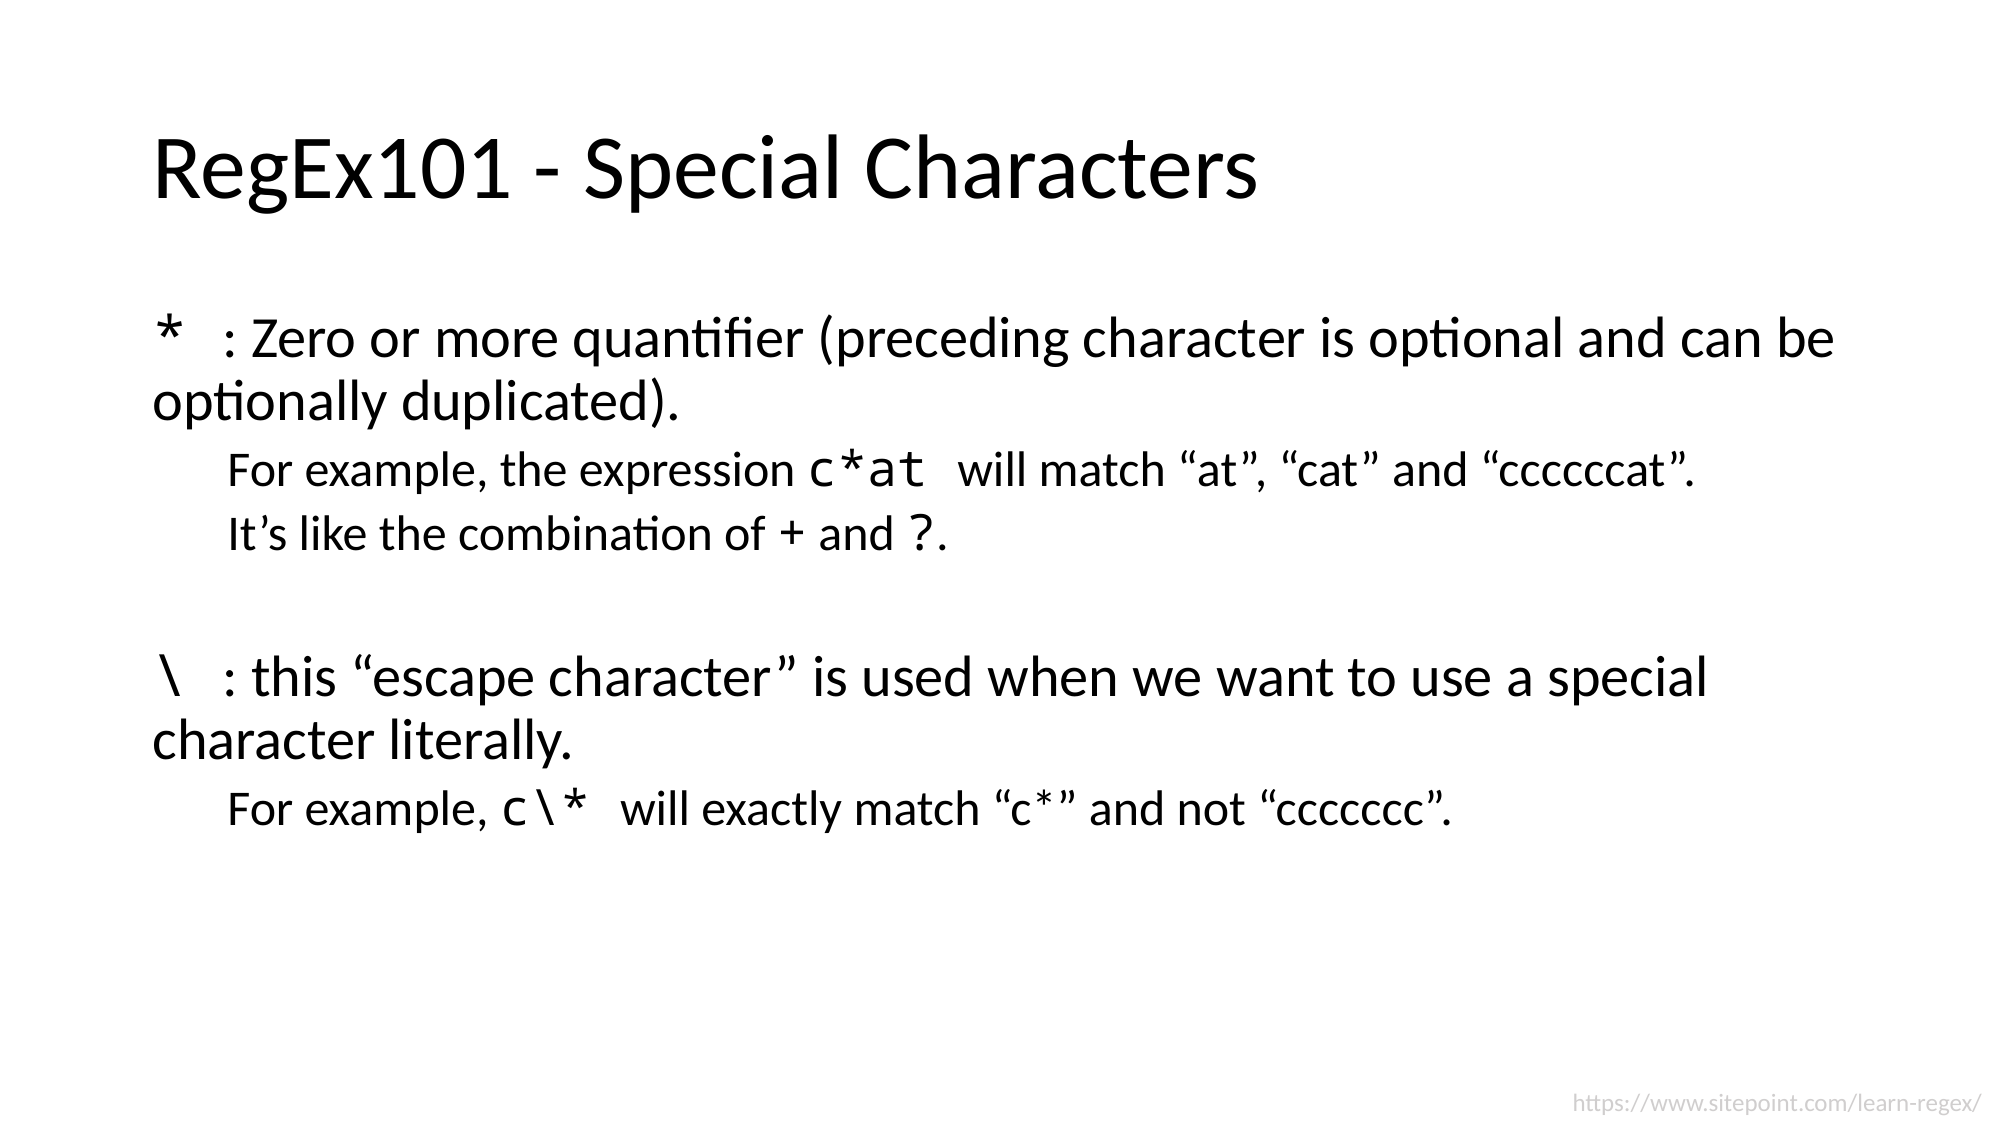

# RegEx101 - Special Characters
* : Zero or more quantifier (preceding character is optional and can be optionally duplicated).
For example, the expression c*at will match “at”, “cat” and “ccccccat”.
It’s like the combination of + and ?.

\ : this “escape character” is used when we want to use a special character literally.
For example, c\* will exactly match “c*” and not “ccccccc”.

https://www.sitepoint.com/learn-regex/